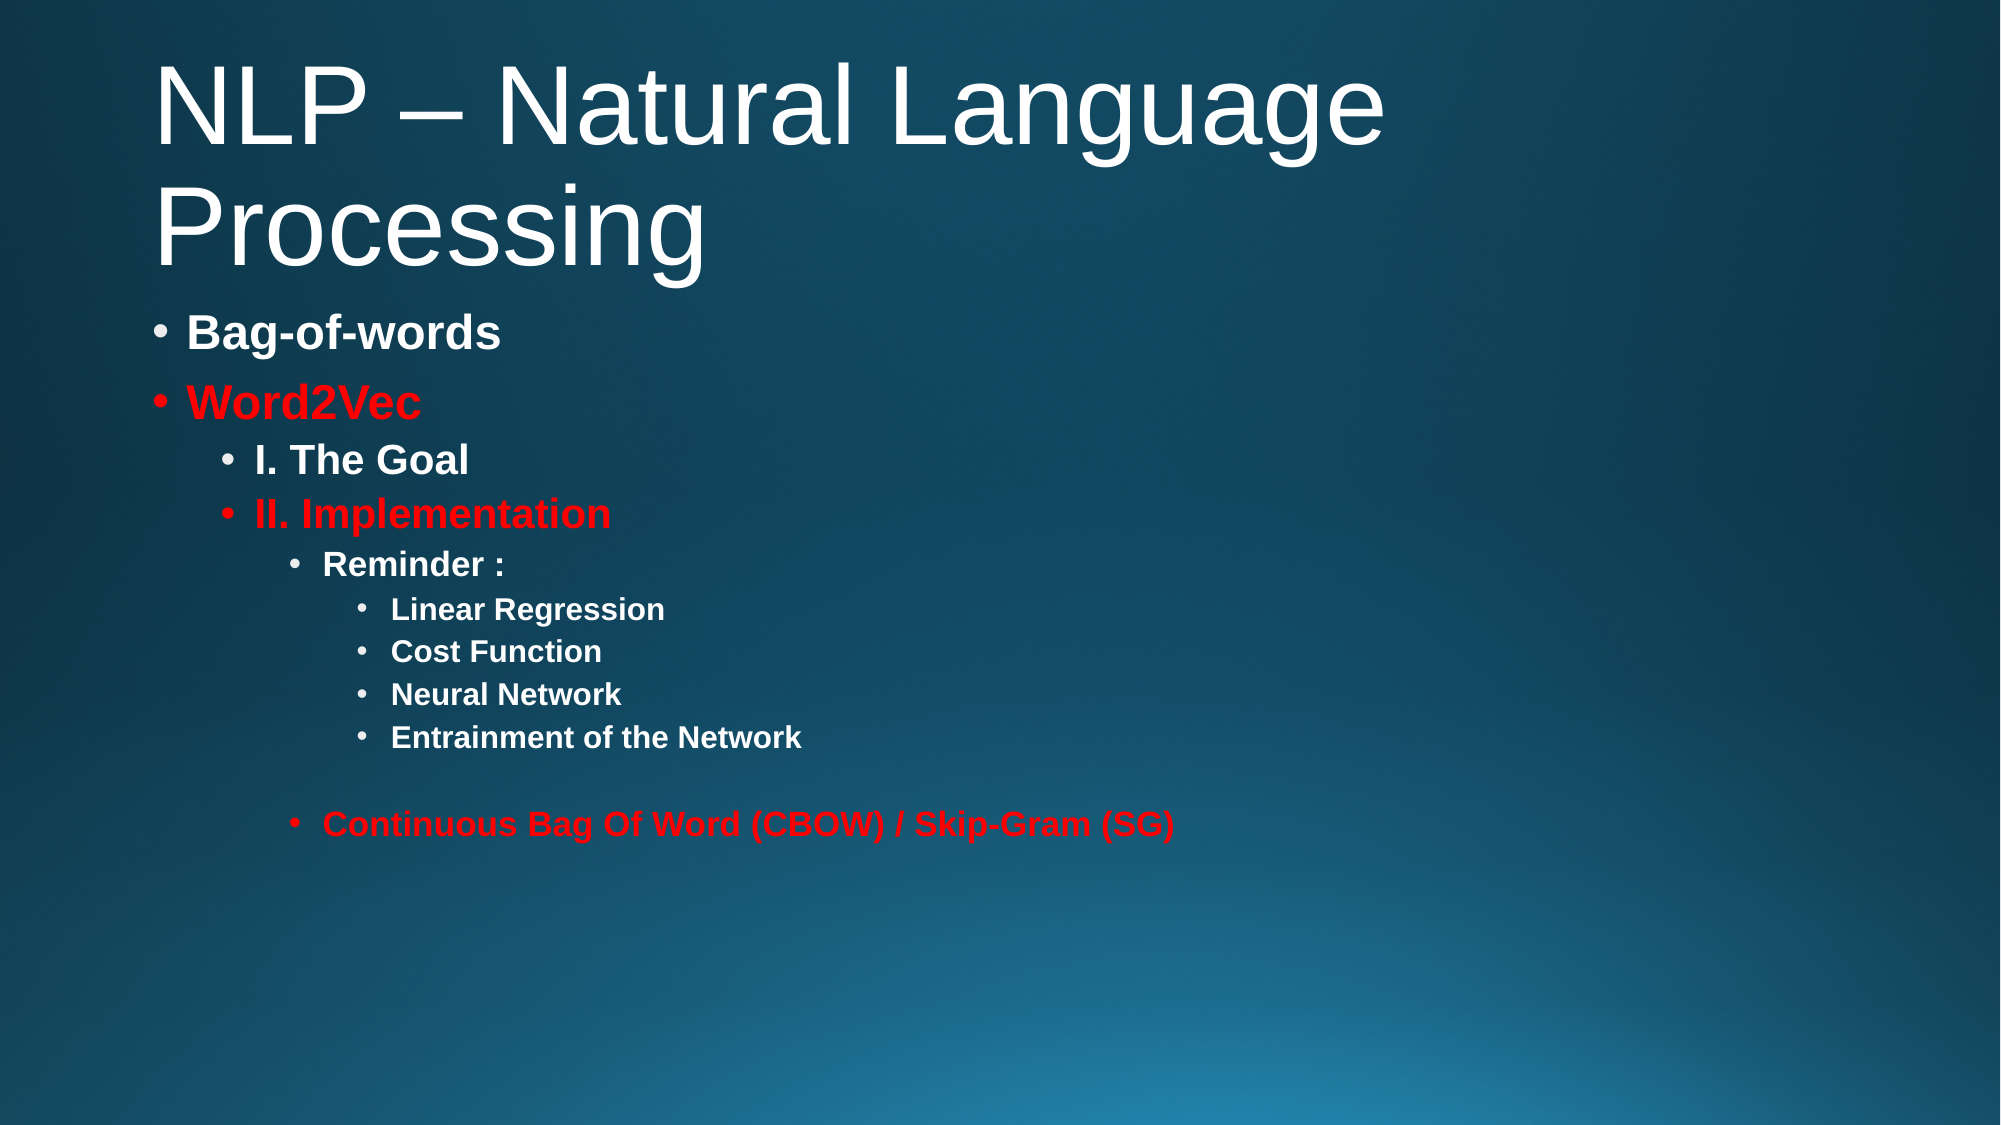

# NLP – Natural Language Processing
Bag-of-words
Word2Vec
I. The Goal
II. Implementation
Reminder :
Linear Regression
Cost Function
Neural Network
Entrainment of the Network

Continuous Bag Of Word (CBOW) / Skip-Gram (SG)